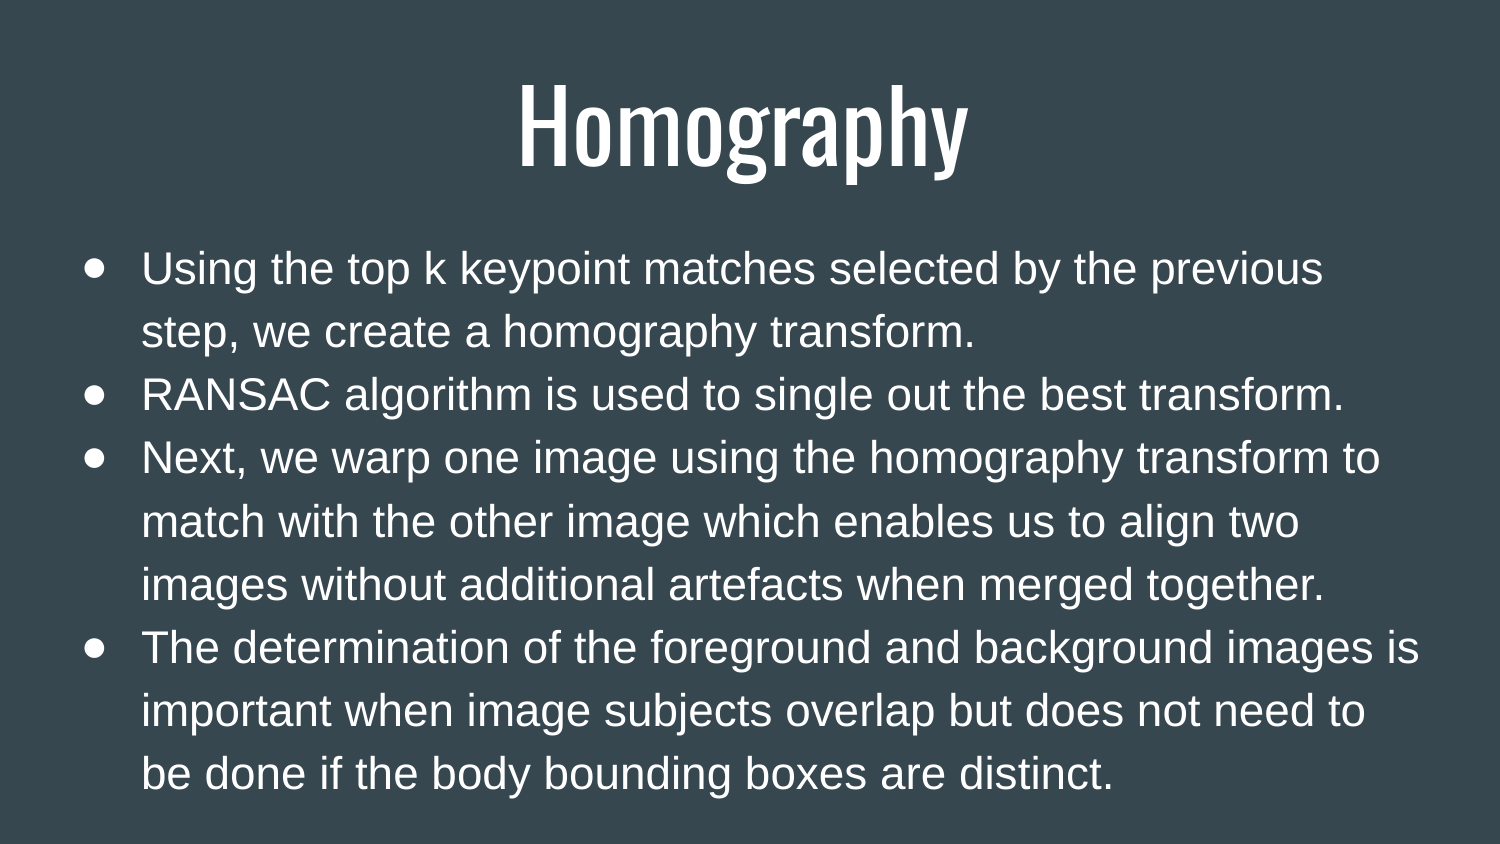

# Homography
Using the top k keypoint matches selected by the previous step, we create a homography transform.
RANSAC algorithm is used to single out the best transform.
Next, we warp one image using the homography transform to match with the other image which enables us to align two images without additional artefacts when merged together.
The determination of the foreground and background images is important when image subjects overlap but does not need to be done if the body bounding boxes are distinct.